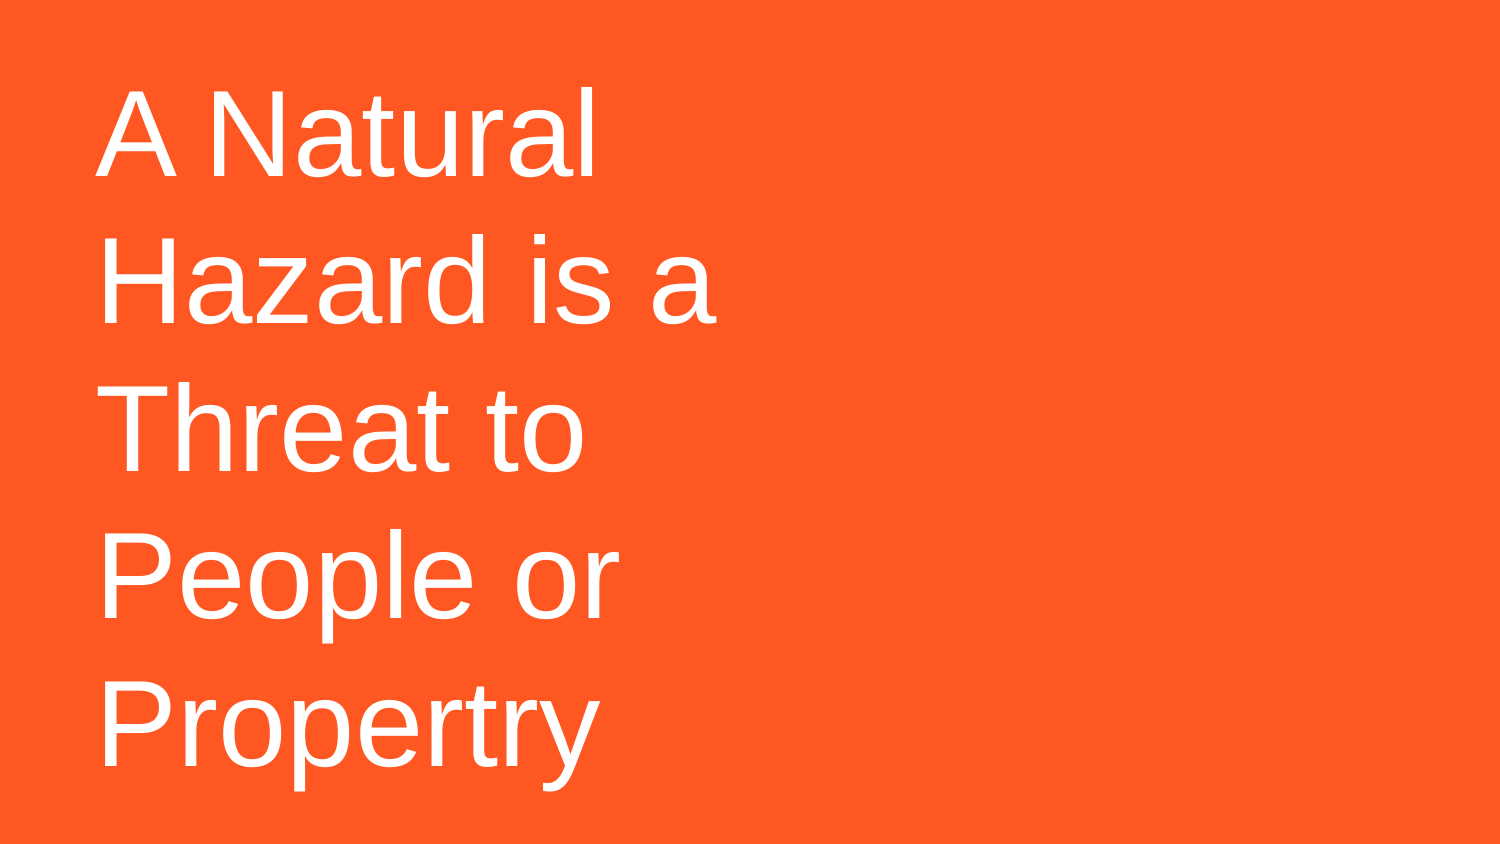

# A Natural Hazard is a Threat to People or Propertry